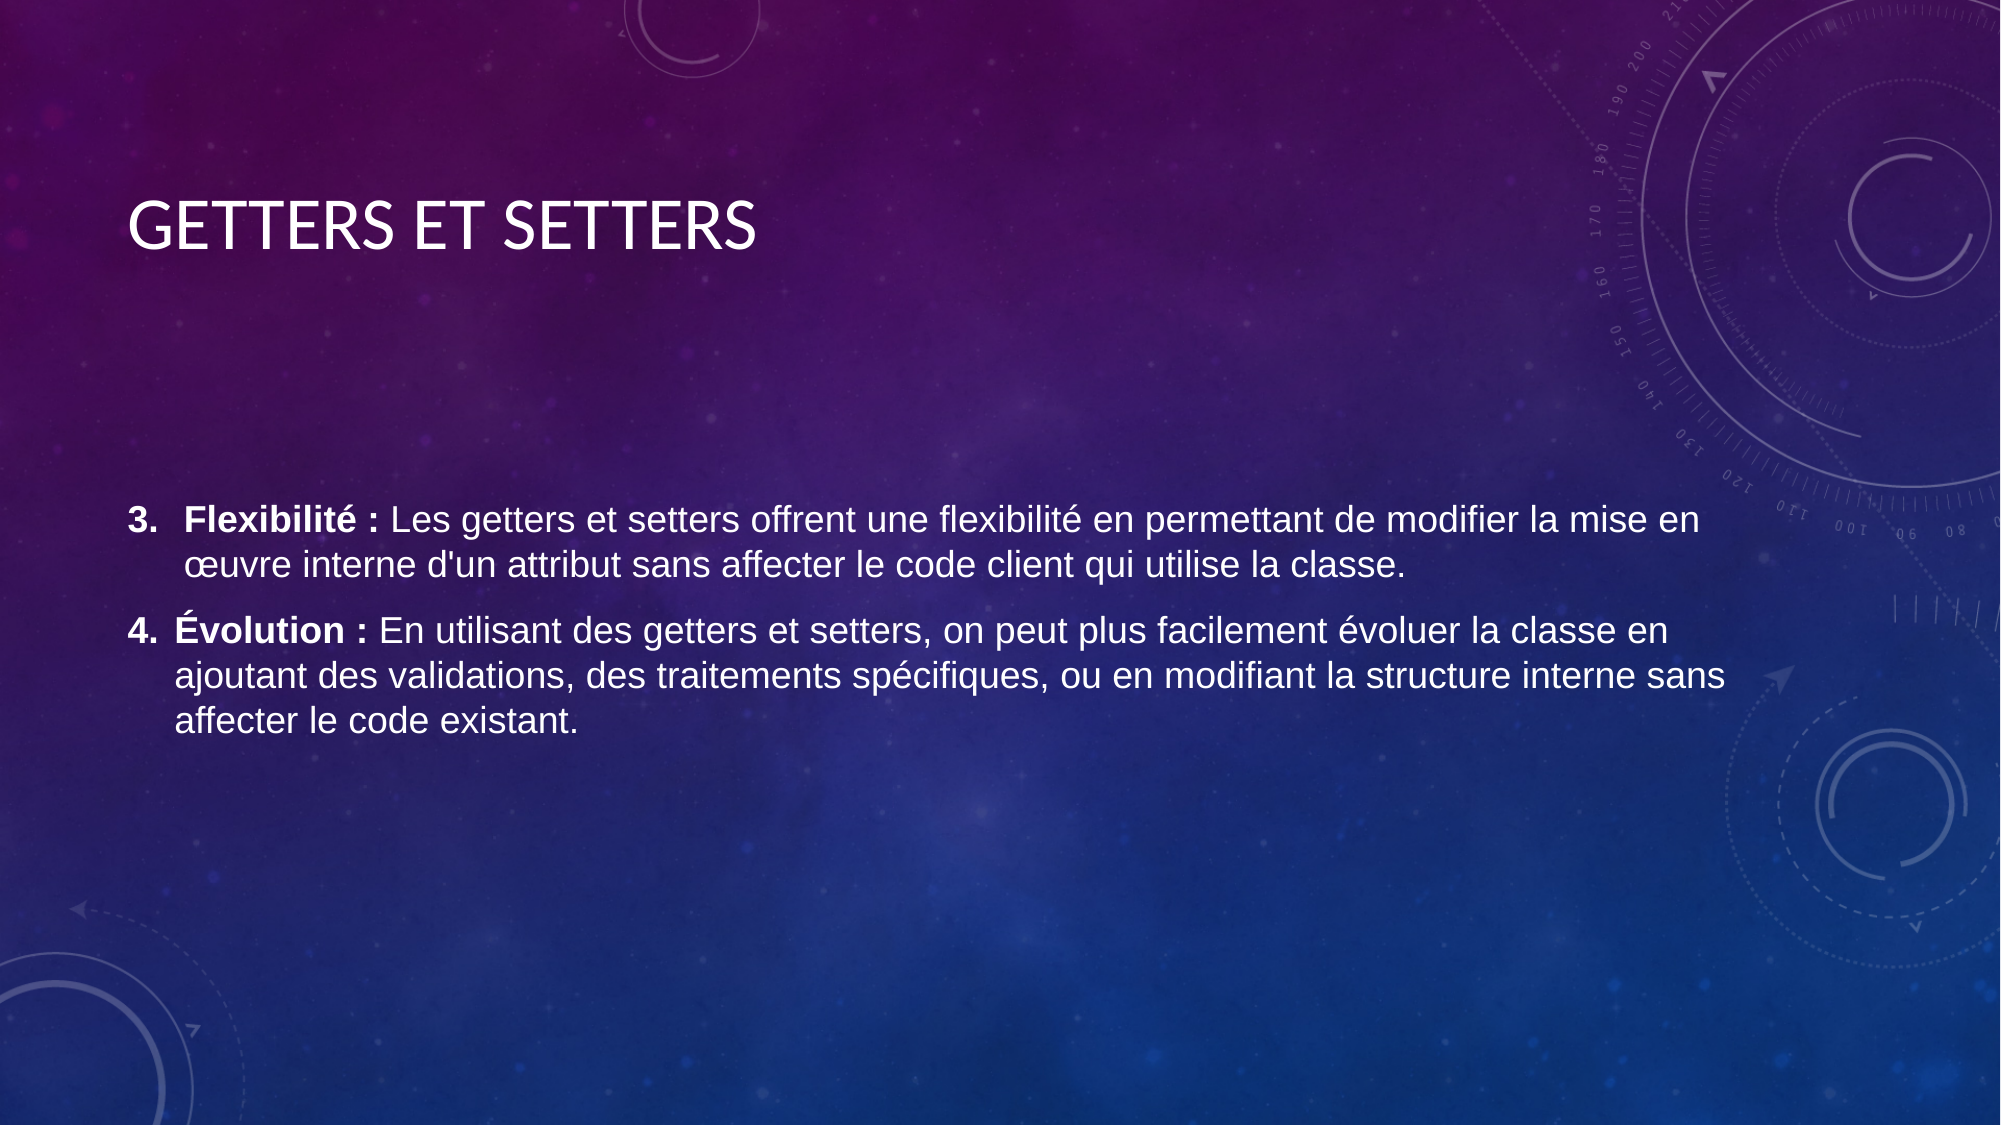

# Getters et setters
Flexibilité : Les getters et setters offrent une flexibilité en permettant de modifier la mise en œuvre interne d'un attribut sans affecter le code client qui utilise la classe.
Évolution : En utilisant des getters et setters, on peut plus facilement évoluer la classe en ajoutant des validations, des traitements spécifiques, ou en modifiant la structure interne sans affecter le code existant.